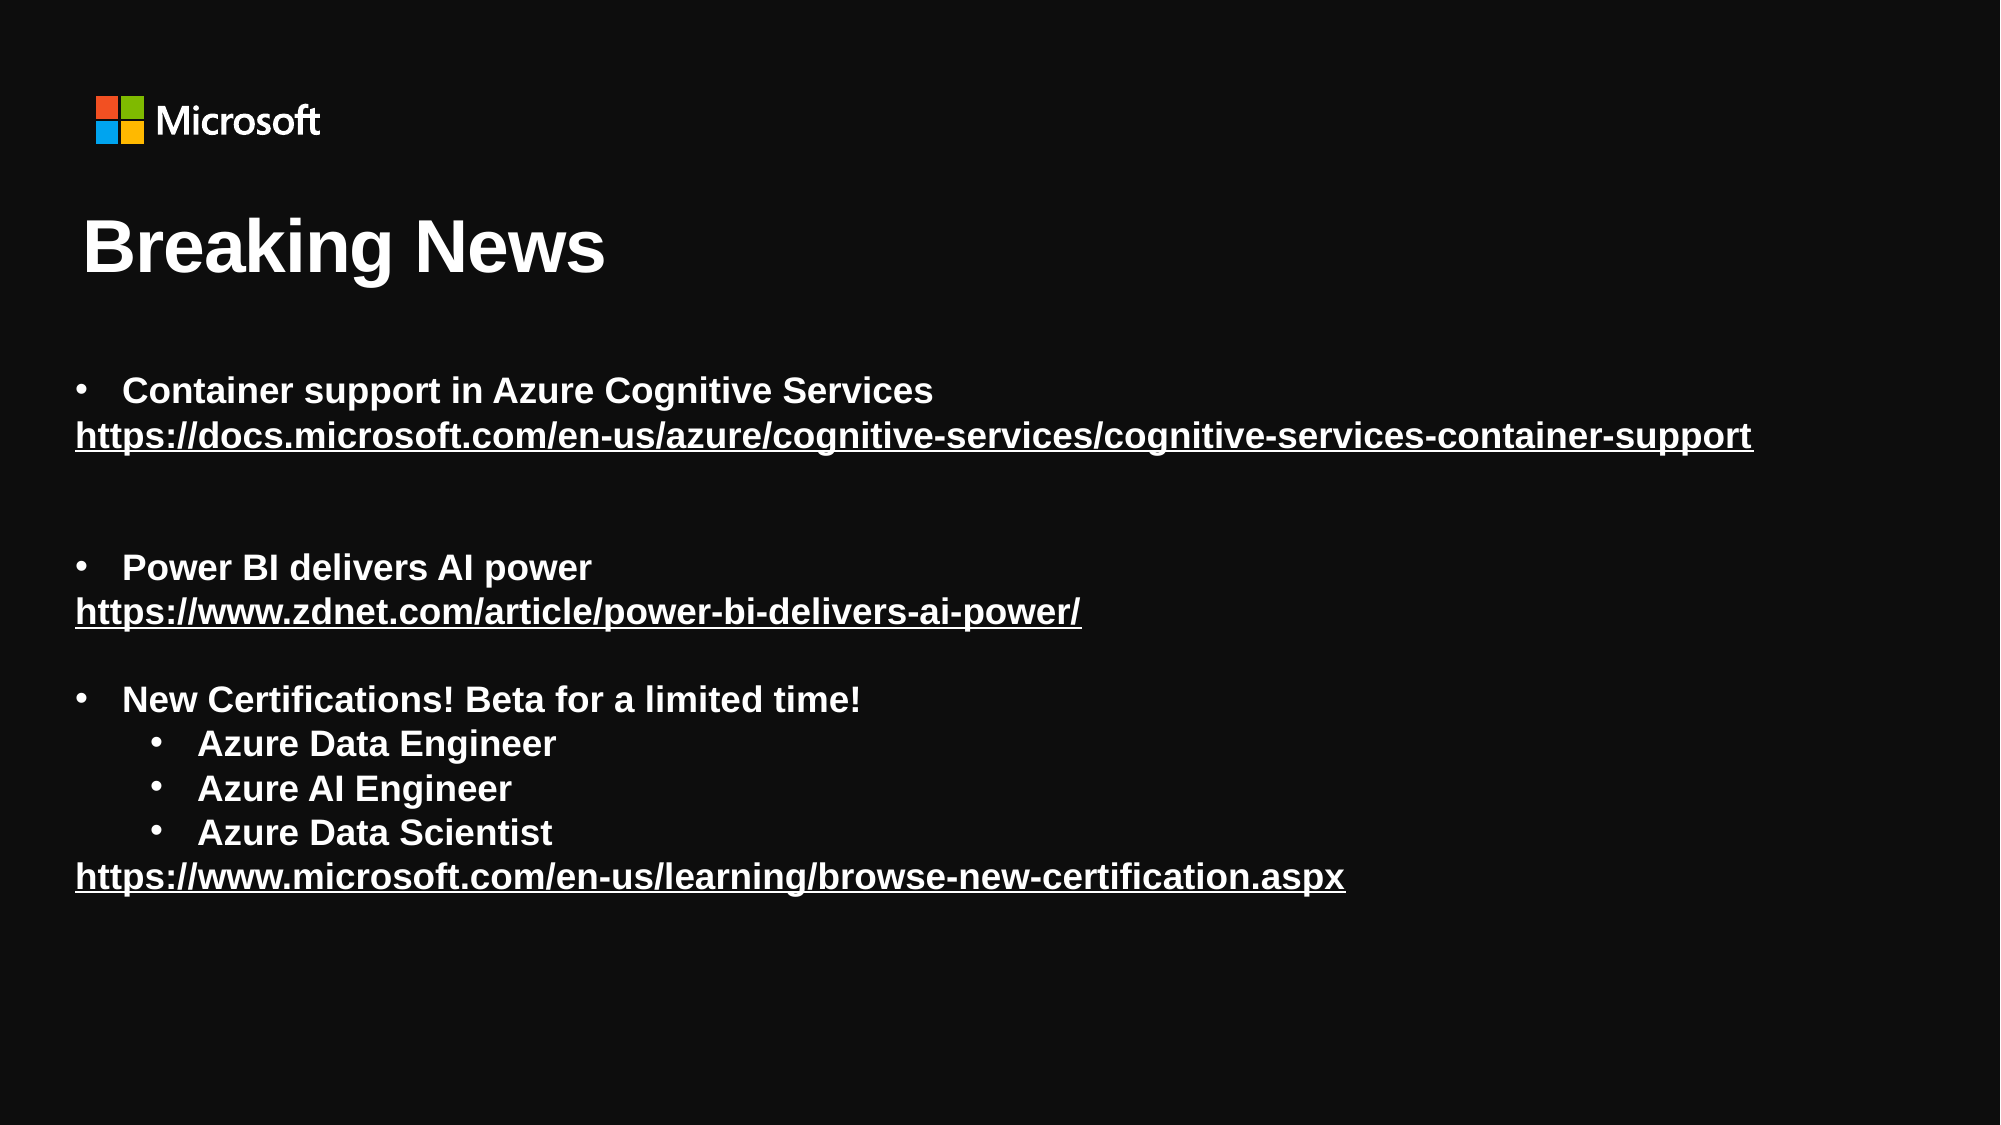

# Breaking News
Container support in Azure Cognitive Services
https://docs.microsoft.com/en-us/azure/cognitive-services/cognitive-services-container-support

Power BI delivers AI power
https://www.zdnet.com/article/power-bi-delivers-ai-power/

New Certifications! Beta for a limited time!
Azure Data Engineer
Azure AI Engineer
Azure Data Scientist
https://www.microsoft.com/en-us/learning/browse-new-certification.aspx